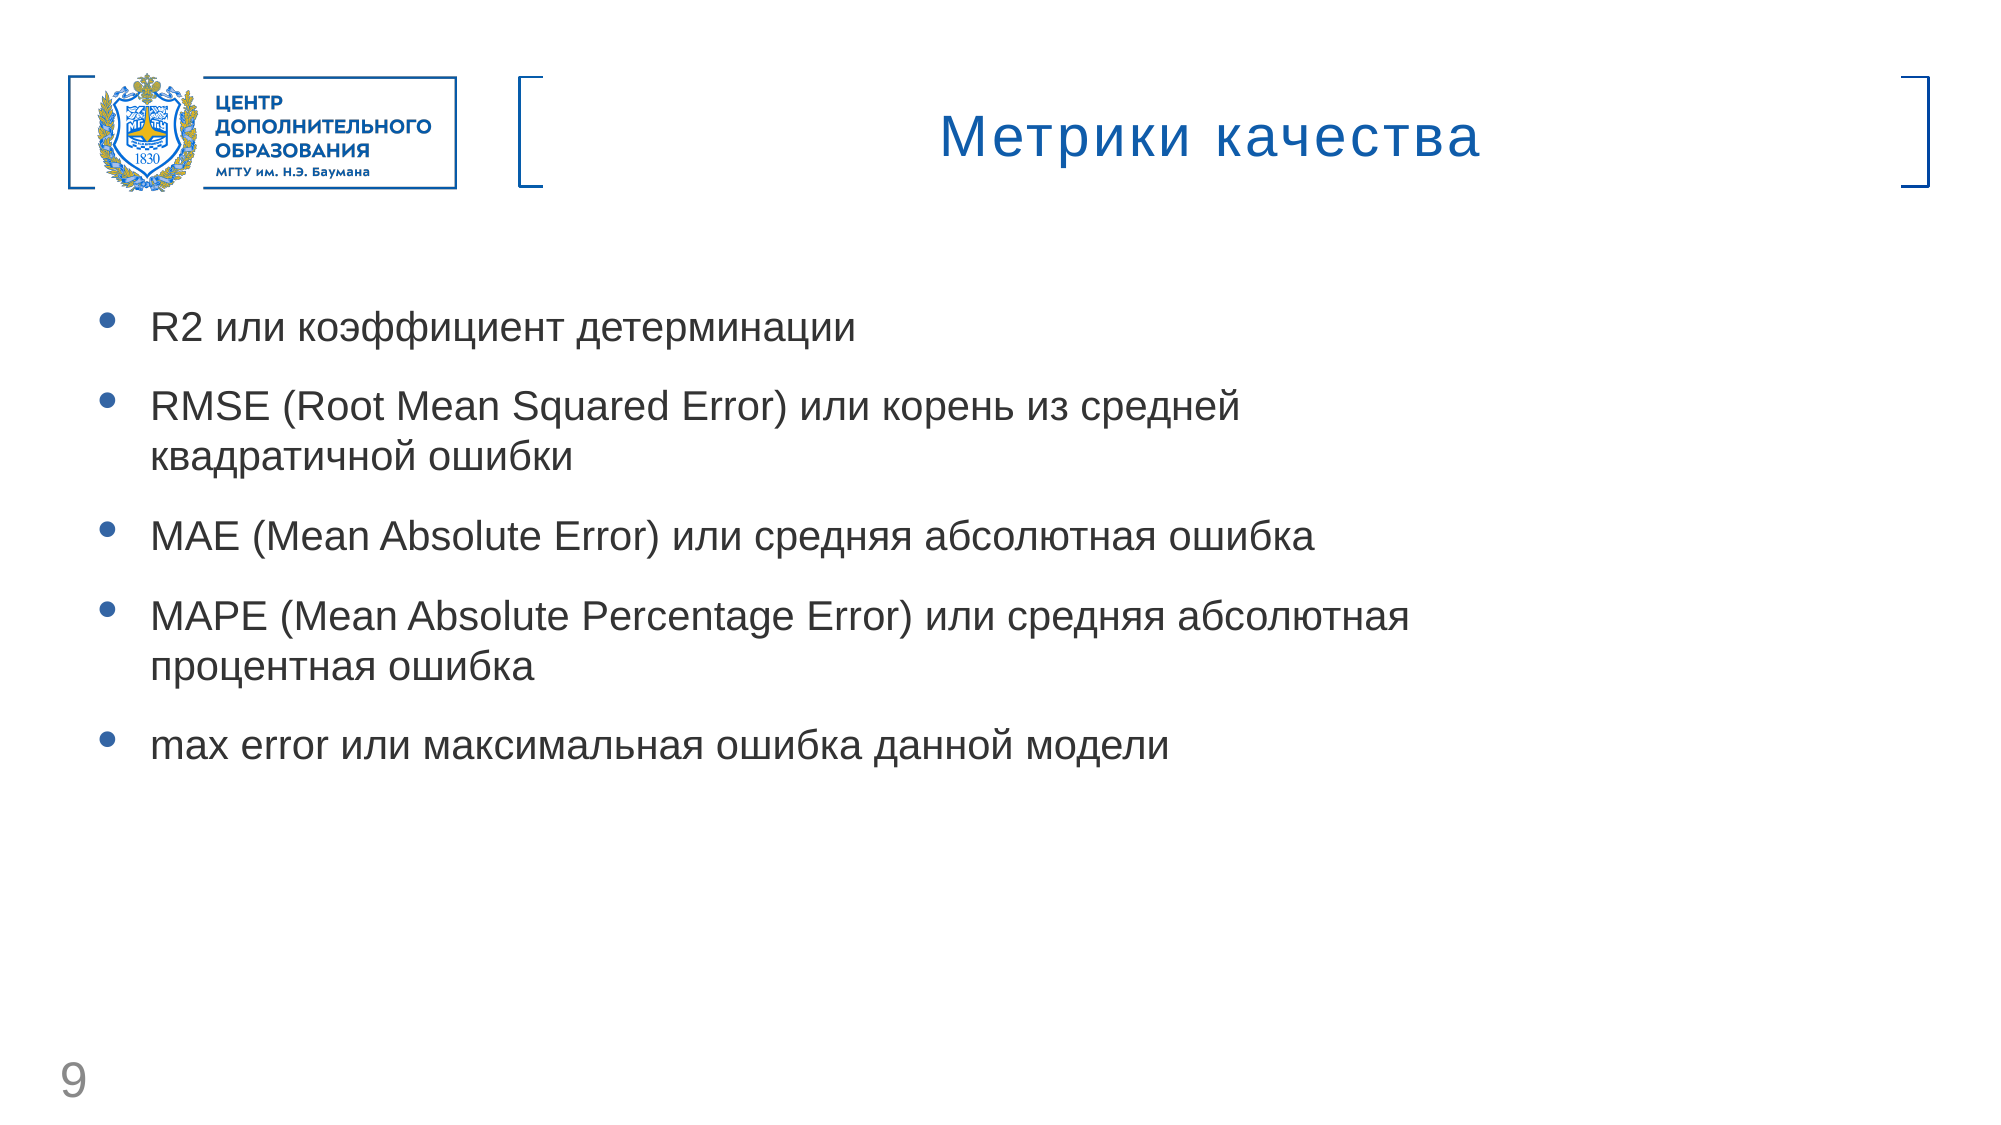

Метрики качества
R2 или коэффициент детерминации
RMSE (Root Mean Squared Error) или корень из средней квадратичной ошибки
MAE (Mean Absolute Error) или средняя абсолютная ошибка
MAPE (Mean Absolute Percentage Error) или средняя абсолютная процентная ошибка
max error или максимальная ошибка данной модели
9